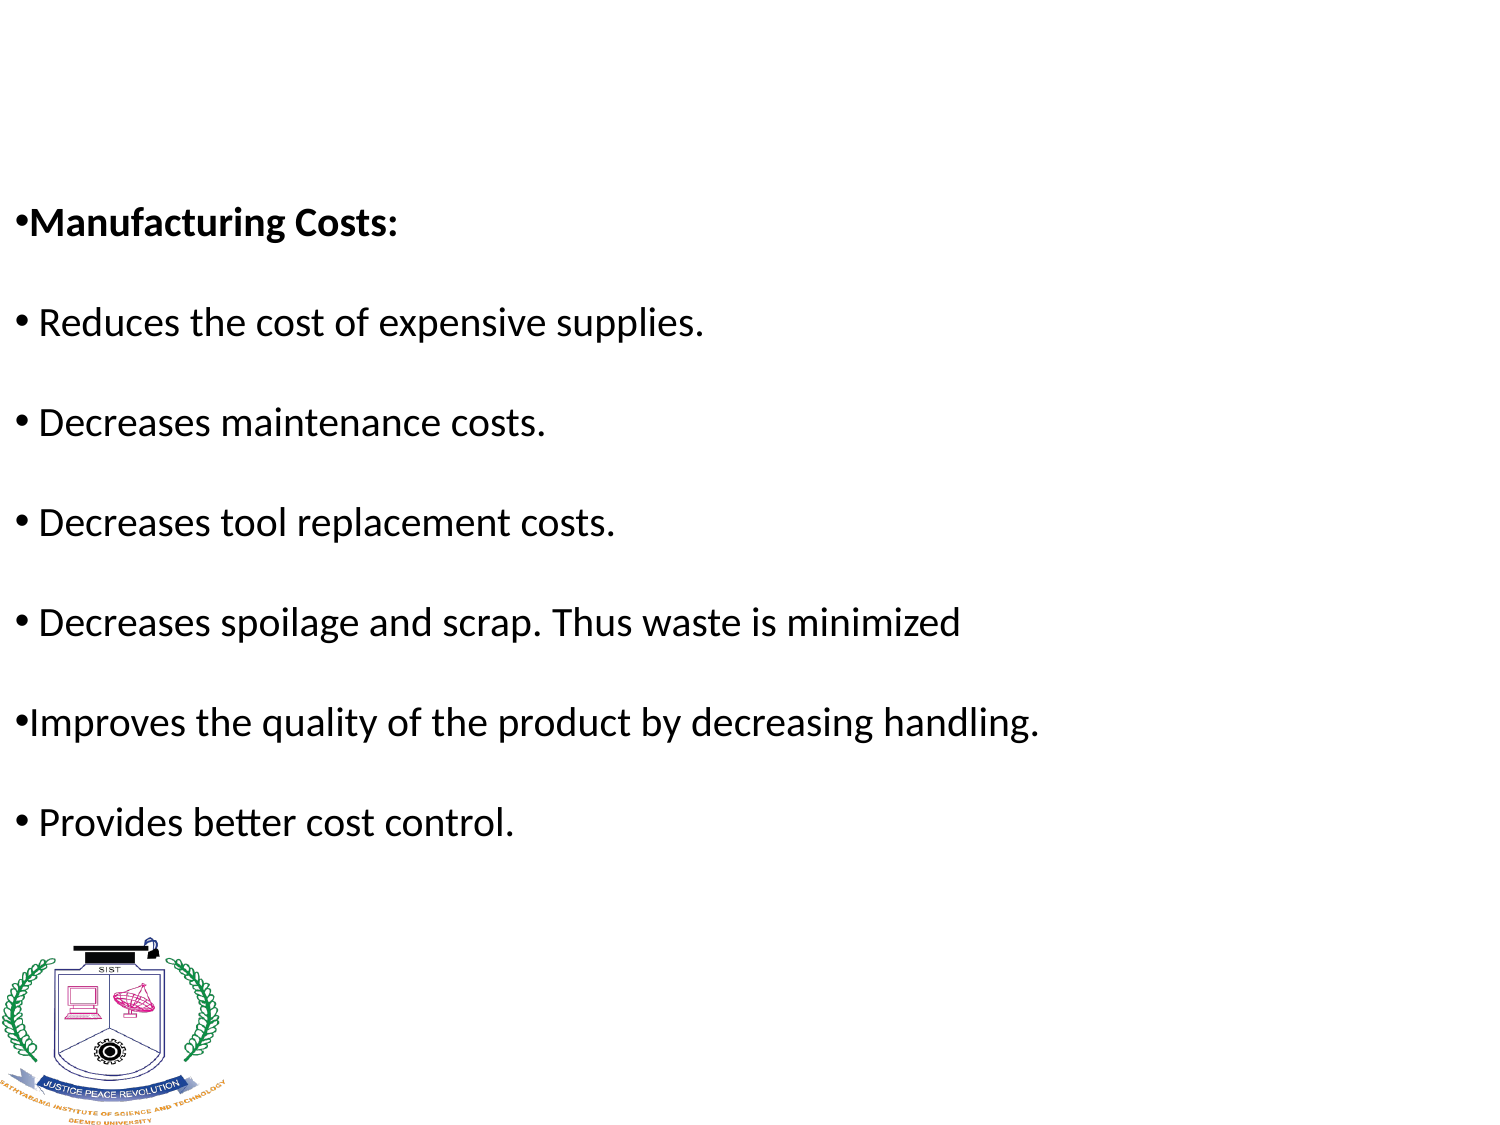

Manufacturing Costs:

 Reduces the cost of expensive supplies.

 Decreases maintenance costs.

 Decreases tool replacement costs.

 Decreases spoilage and scrap. Thus waste is minimized

Improves the quality of the product by decreasing handling.

 Provides better cost control.